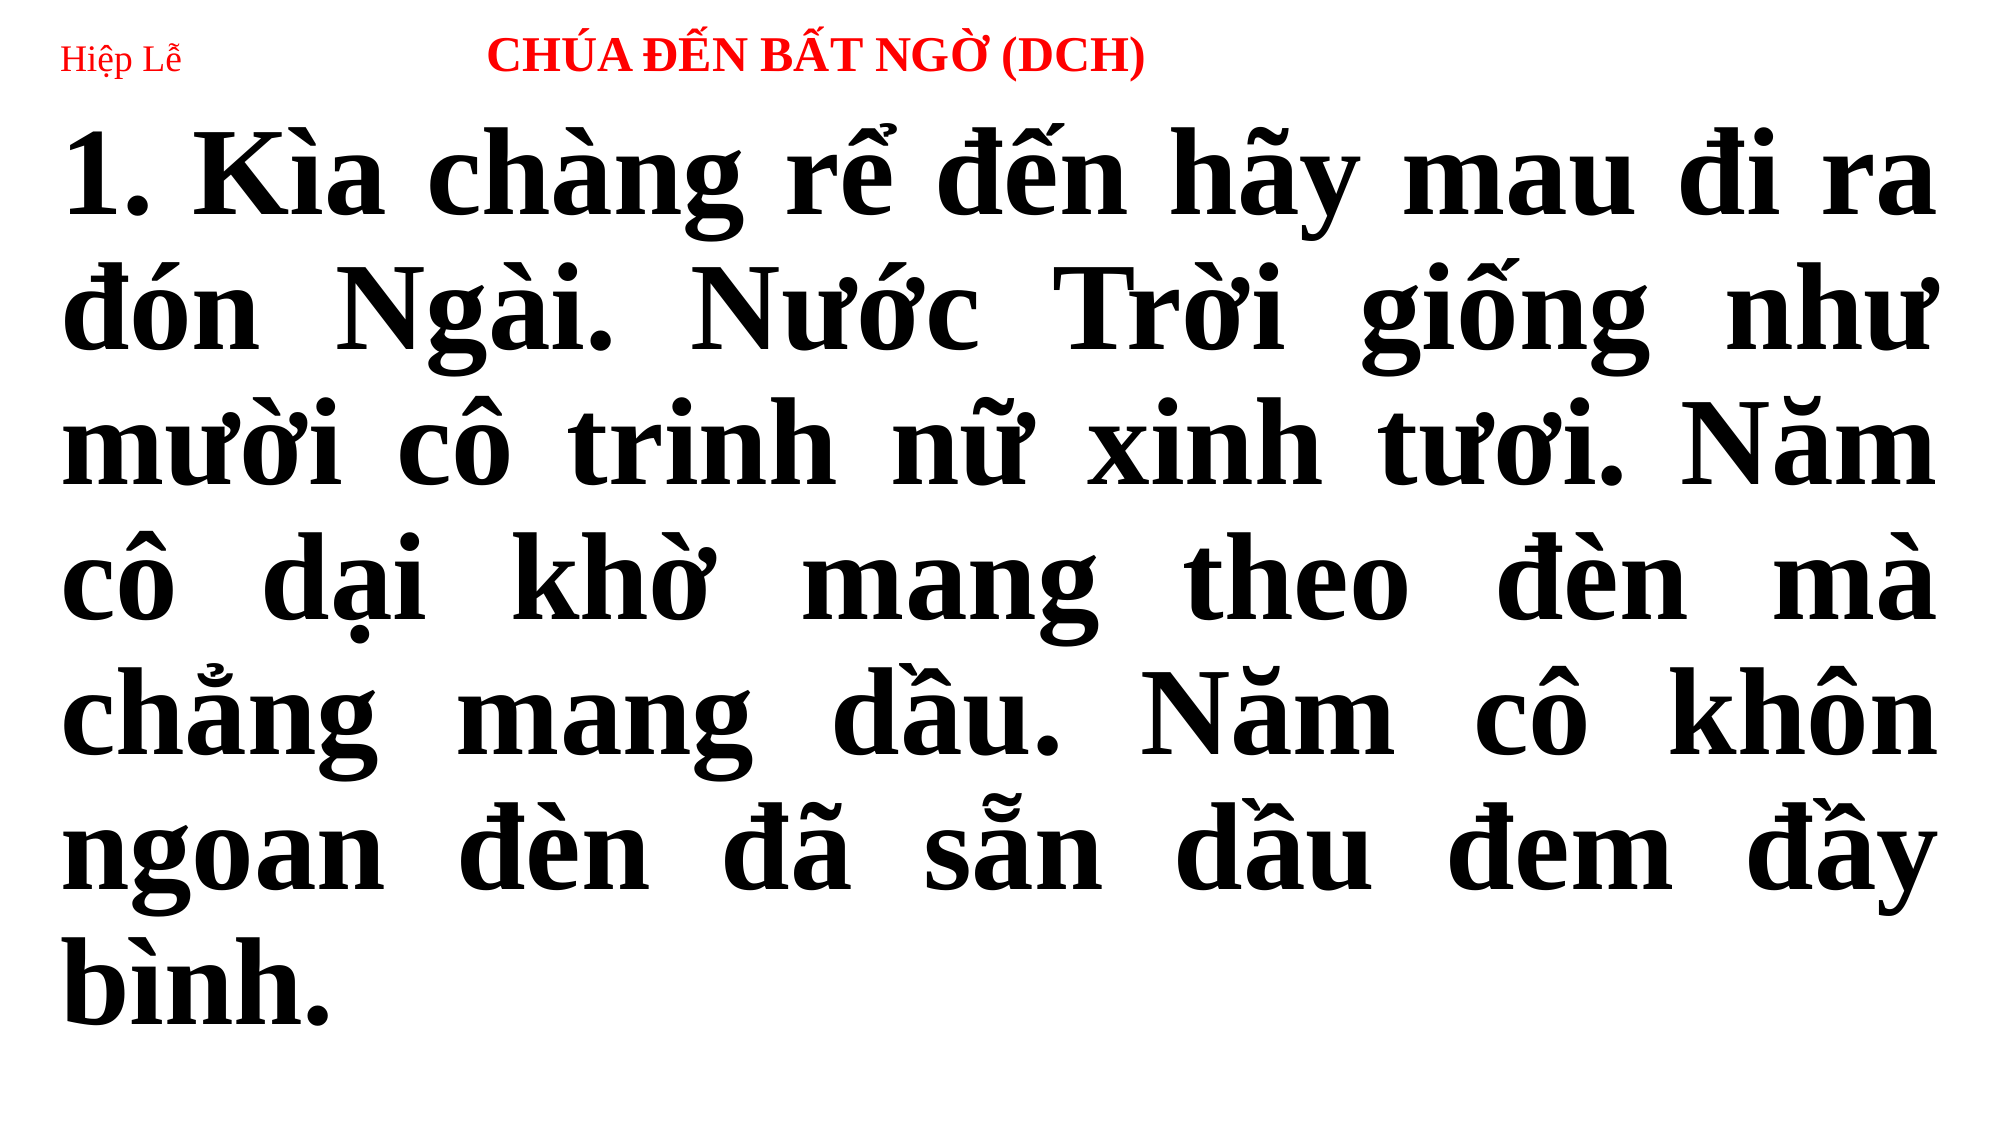

# Hiệp Lễ                                CHÚA ĐẾN BẤT NGỜ (DCH)
1. Kìa chàng rể đến hãy mau đi ra đón Ngài. Nước Trời giống như mười cô trinh nữ xinh tươi. Năm cô dại khờ mang theo đèn mà chẳng mang dầu. Năm cô khôn ngoan đèn đã sẵn dầu đem đầy bình.